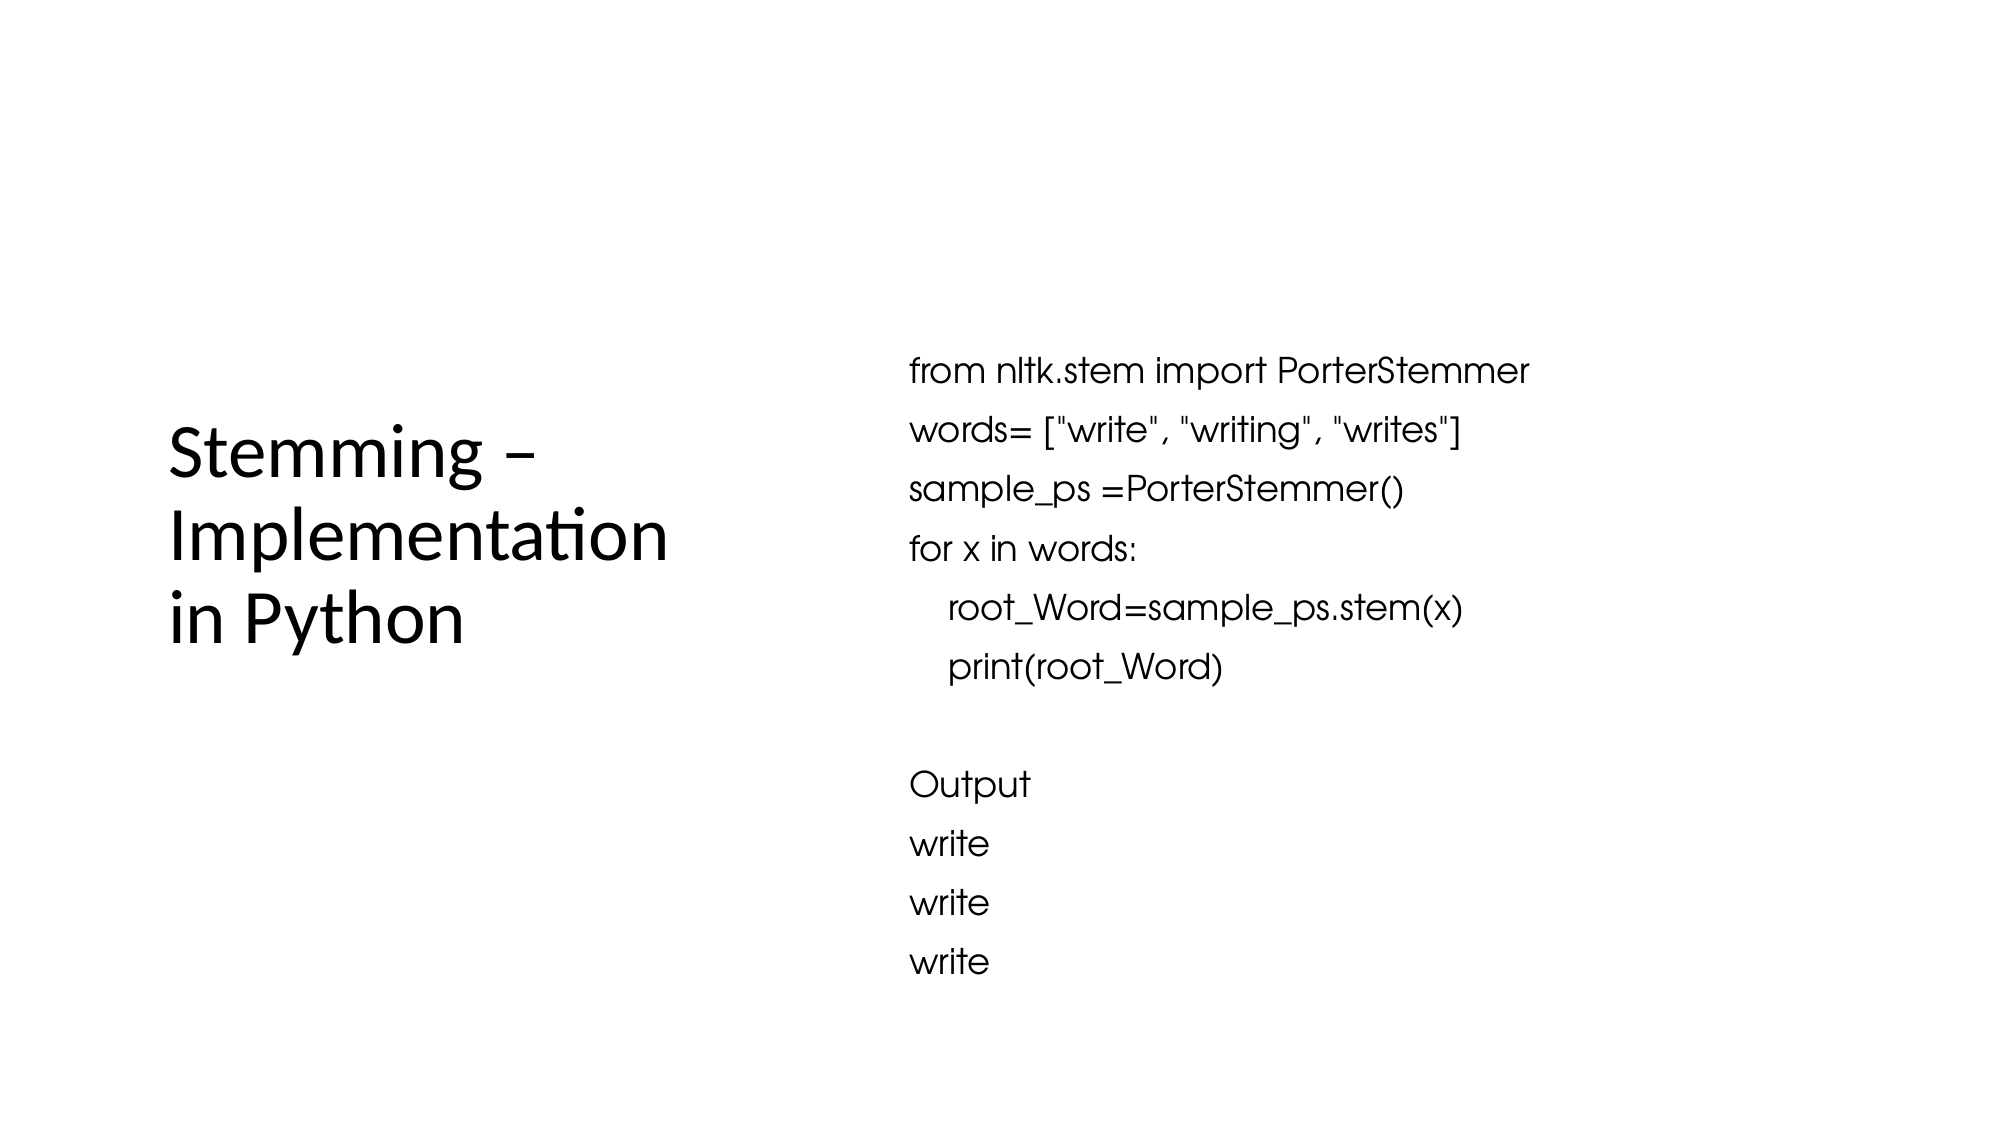

# Stemming – Implementation in Python

from nltk.stem import PorterStemmer
words= ["write", "writing", "writes"]
sample_ps =PorterStemmer()
for x in words:
    root_Word=sample_ps.stem(x)
    print(root_Word)

Output
write
write
write